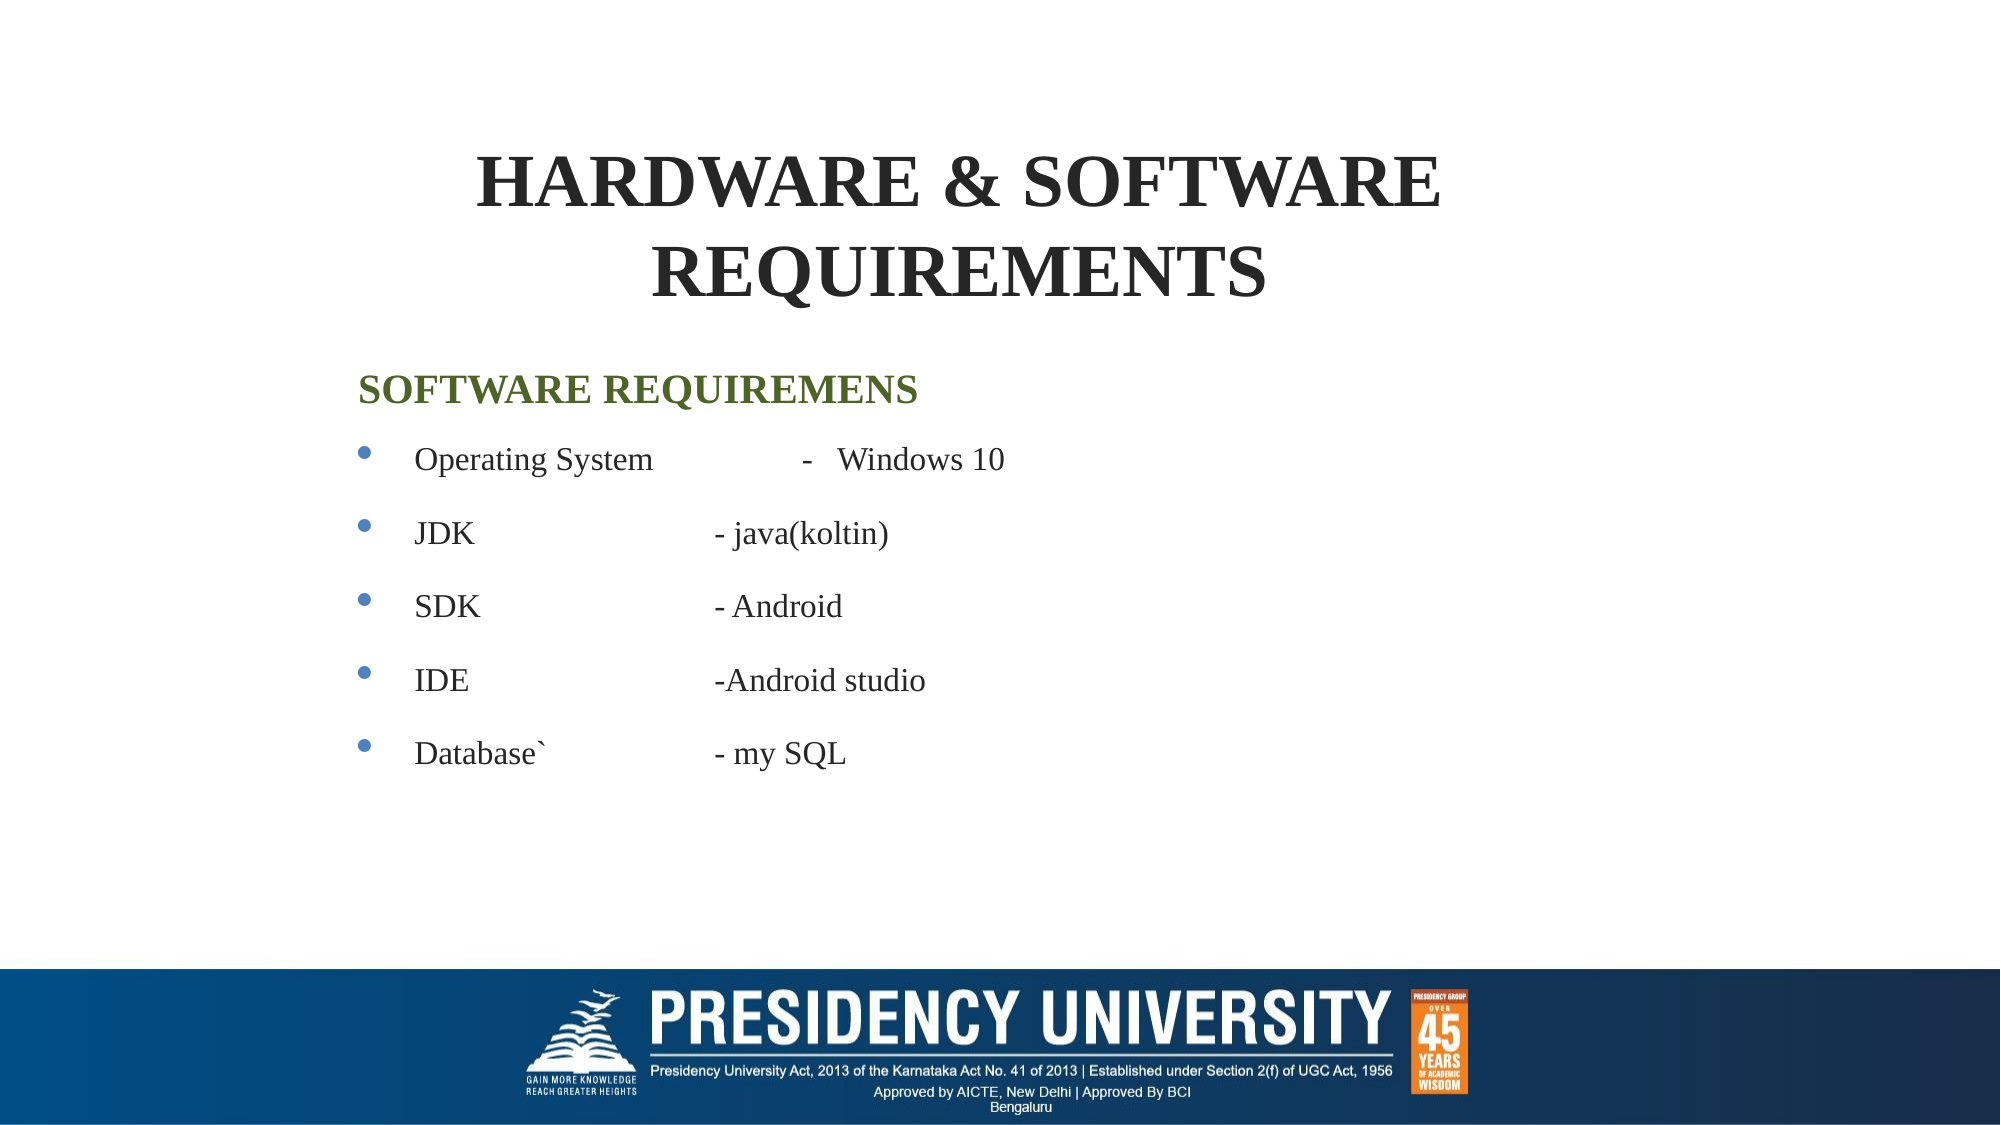

HARDWARE & SOFTWARE REQUIREMENTS
SOFTWARE REQUIREMENS
Operating System                  -   Windows 10
JDK			- java(koltin)
SDK			- Android
IDE			-Android studio
Database`		- my SQL